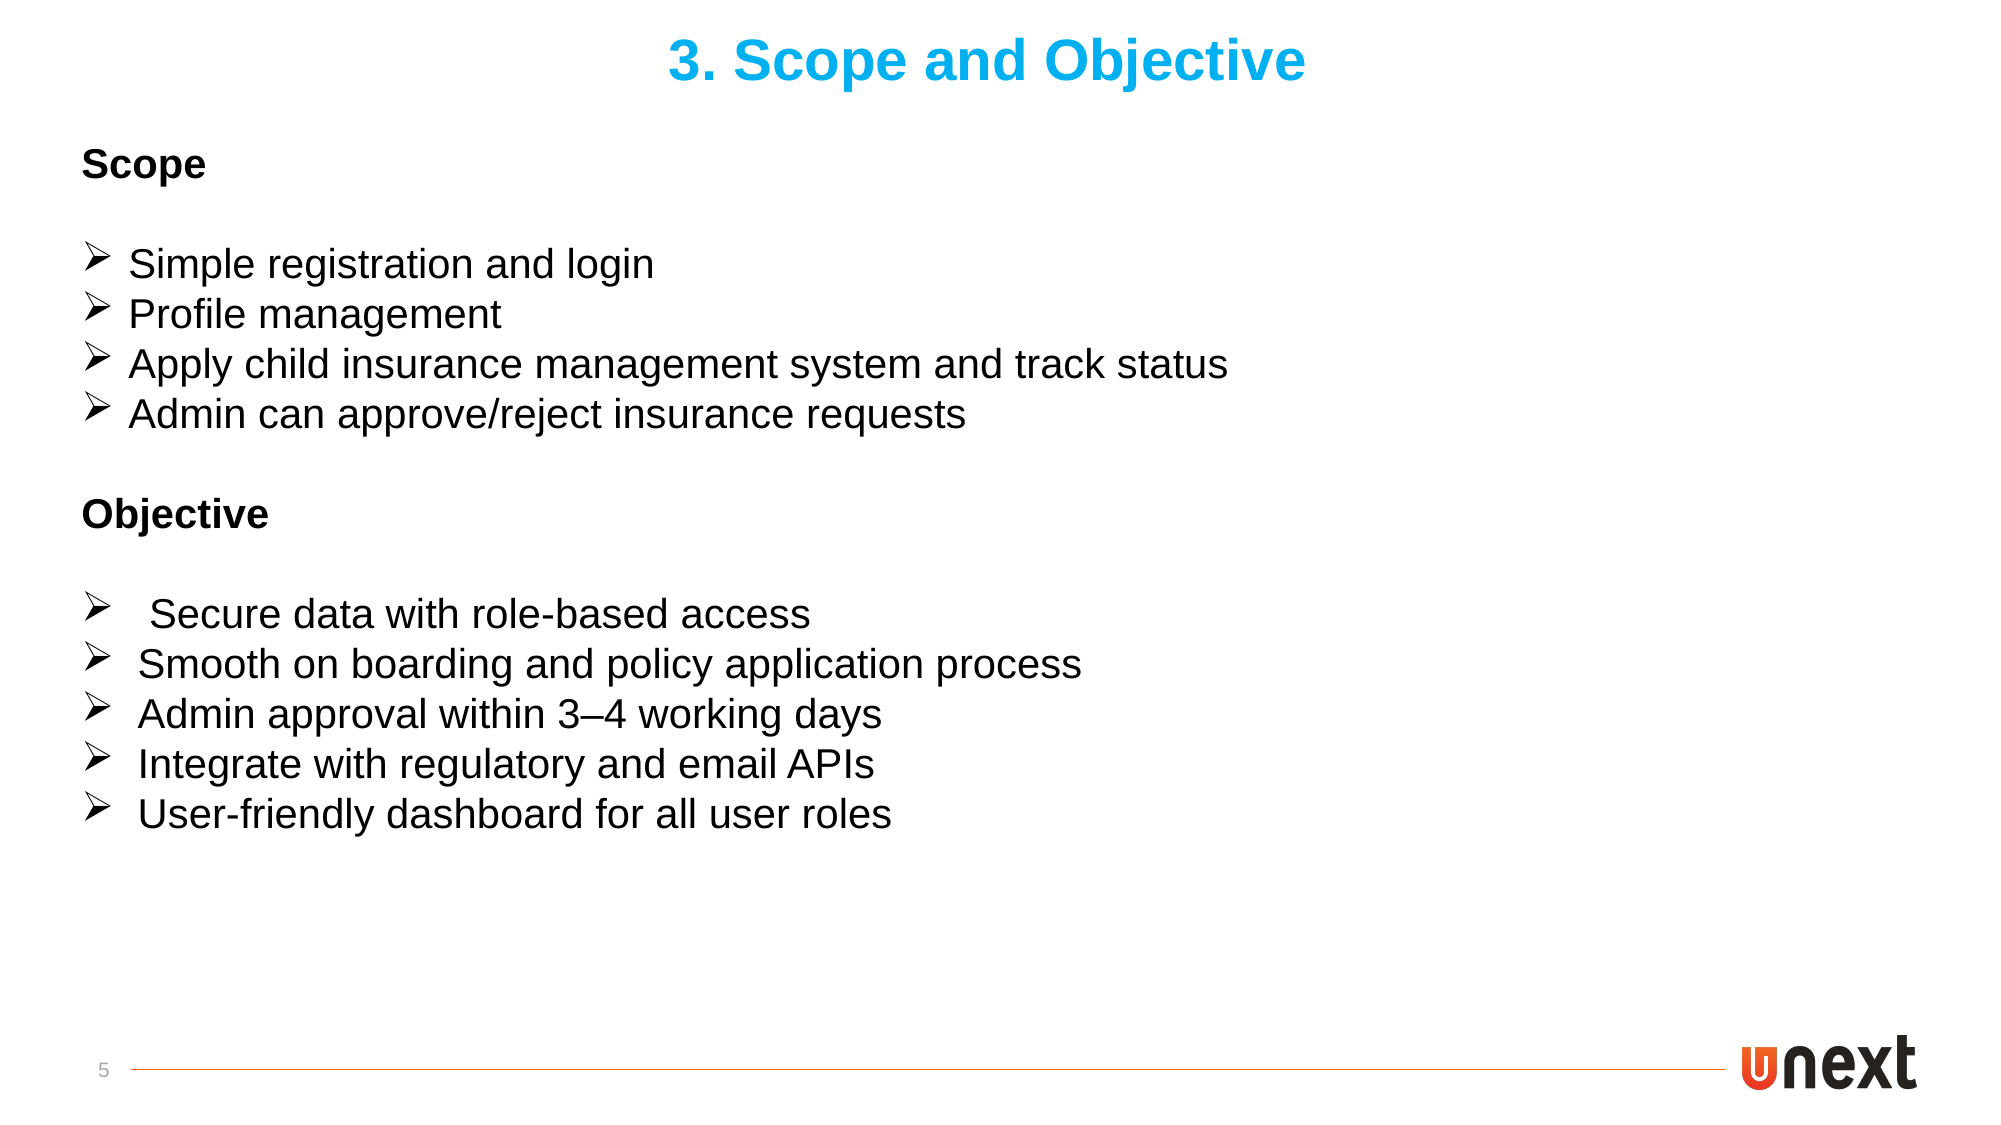

3. Scope and Objective
Scope

Simple registration and login
Profile management
Apply child insurance management system and track status
Admin can approve/reject insurance requests

Objective

 Secure data with role-based access
Smooth on boarding and policy application process
Admin approval within 3–4 working days
Integrate with regulatory and email APIs
User-friendly dashboard for all user roles

5